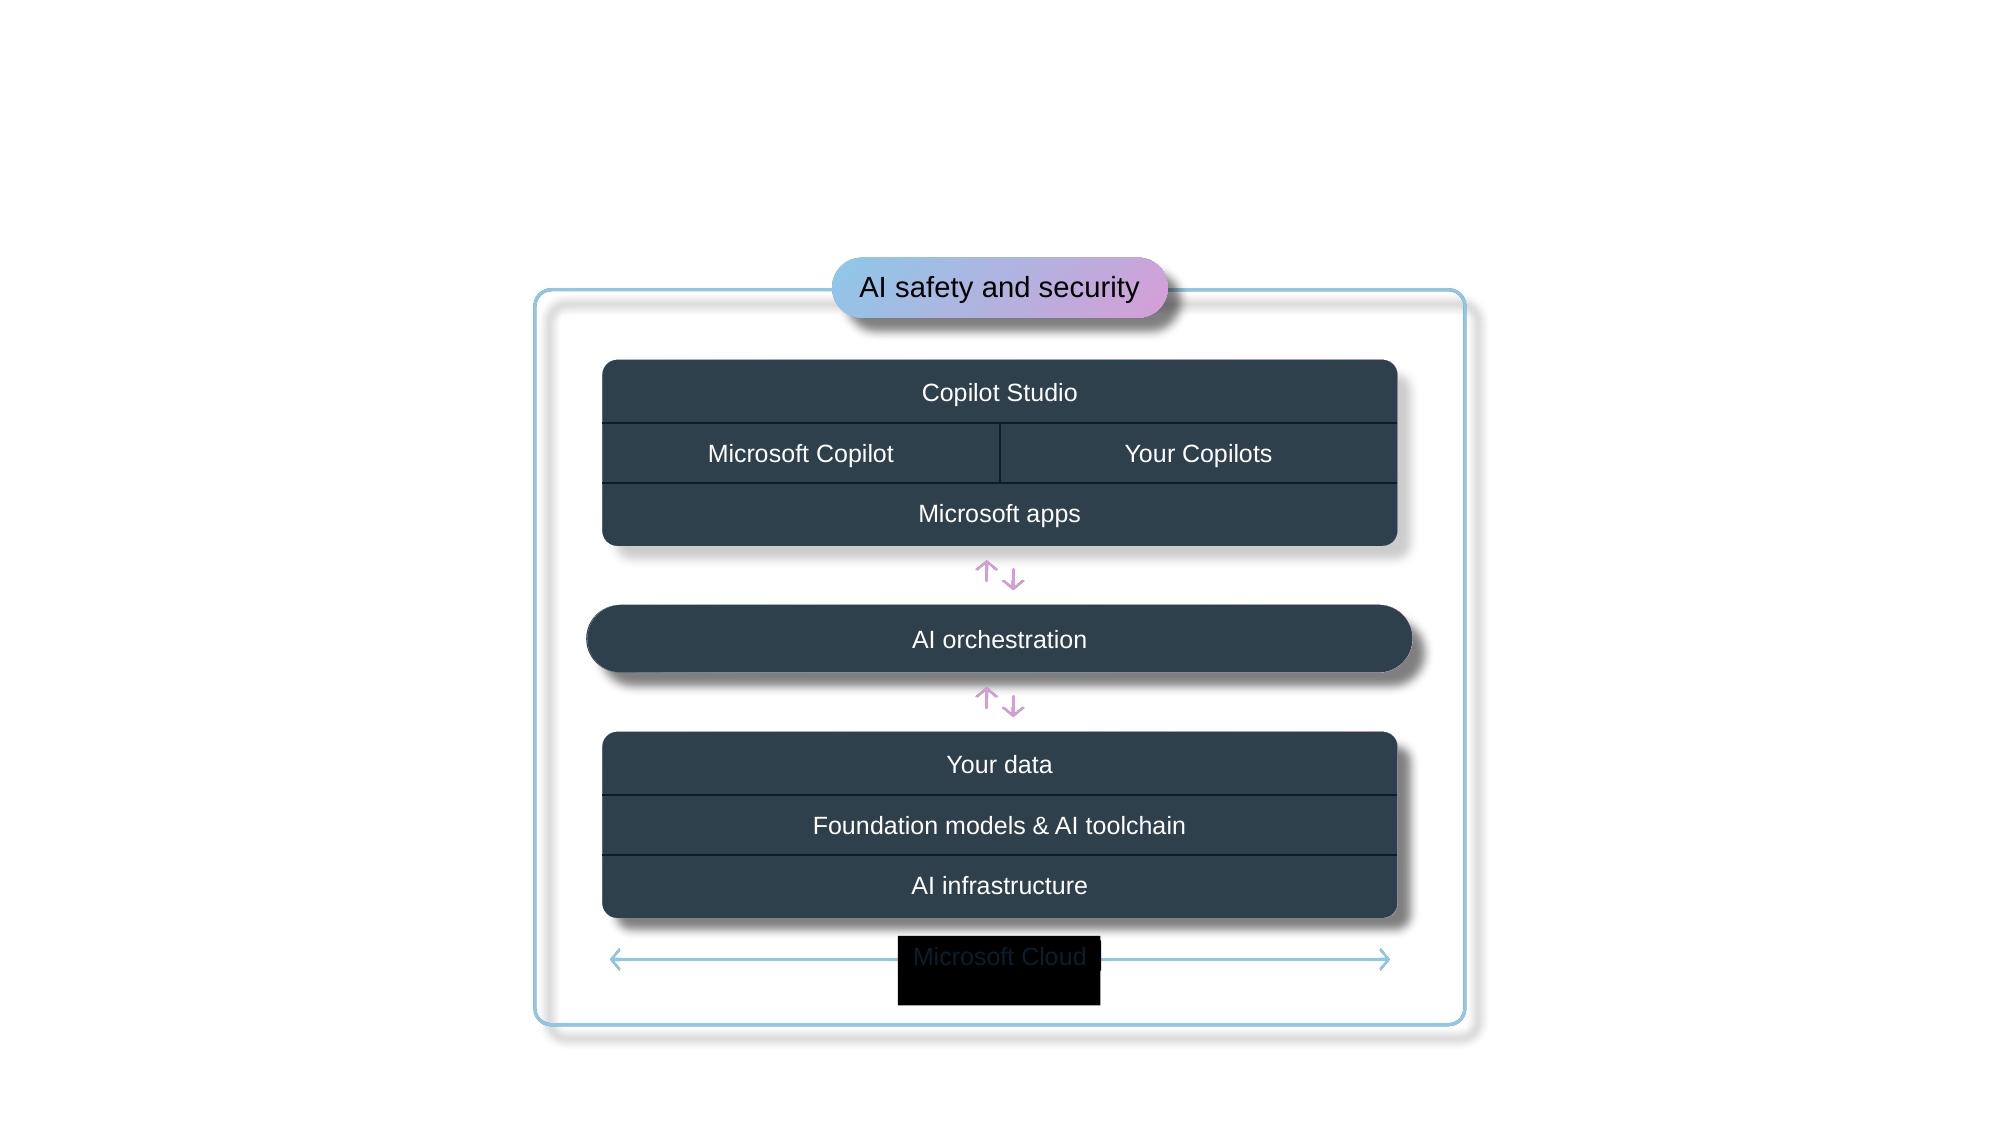

Rounded corner guide
Copilot stack
AI safety and security
AI safety and security

Copilot Studio
Microsoft Copilot
Your Copilots
Microsoft apps
AI orchestration

Your data
Foundation models & AI toolchain
AI infrastructure

Copilot Studio
Microsoft Copilot
Your Copilots
Microsoft apps
AI orchestration

Your data
Foundation models & AI toolchain
AI infrastructure

Copilot Studio
Microsoft Copilot
Your Copilots
Microsoft apps
AI orchestration

Your data
Foundation models & AI toolchain
AI infrastructure

Microsoft Cloud